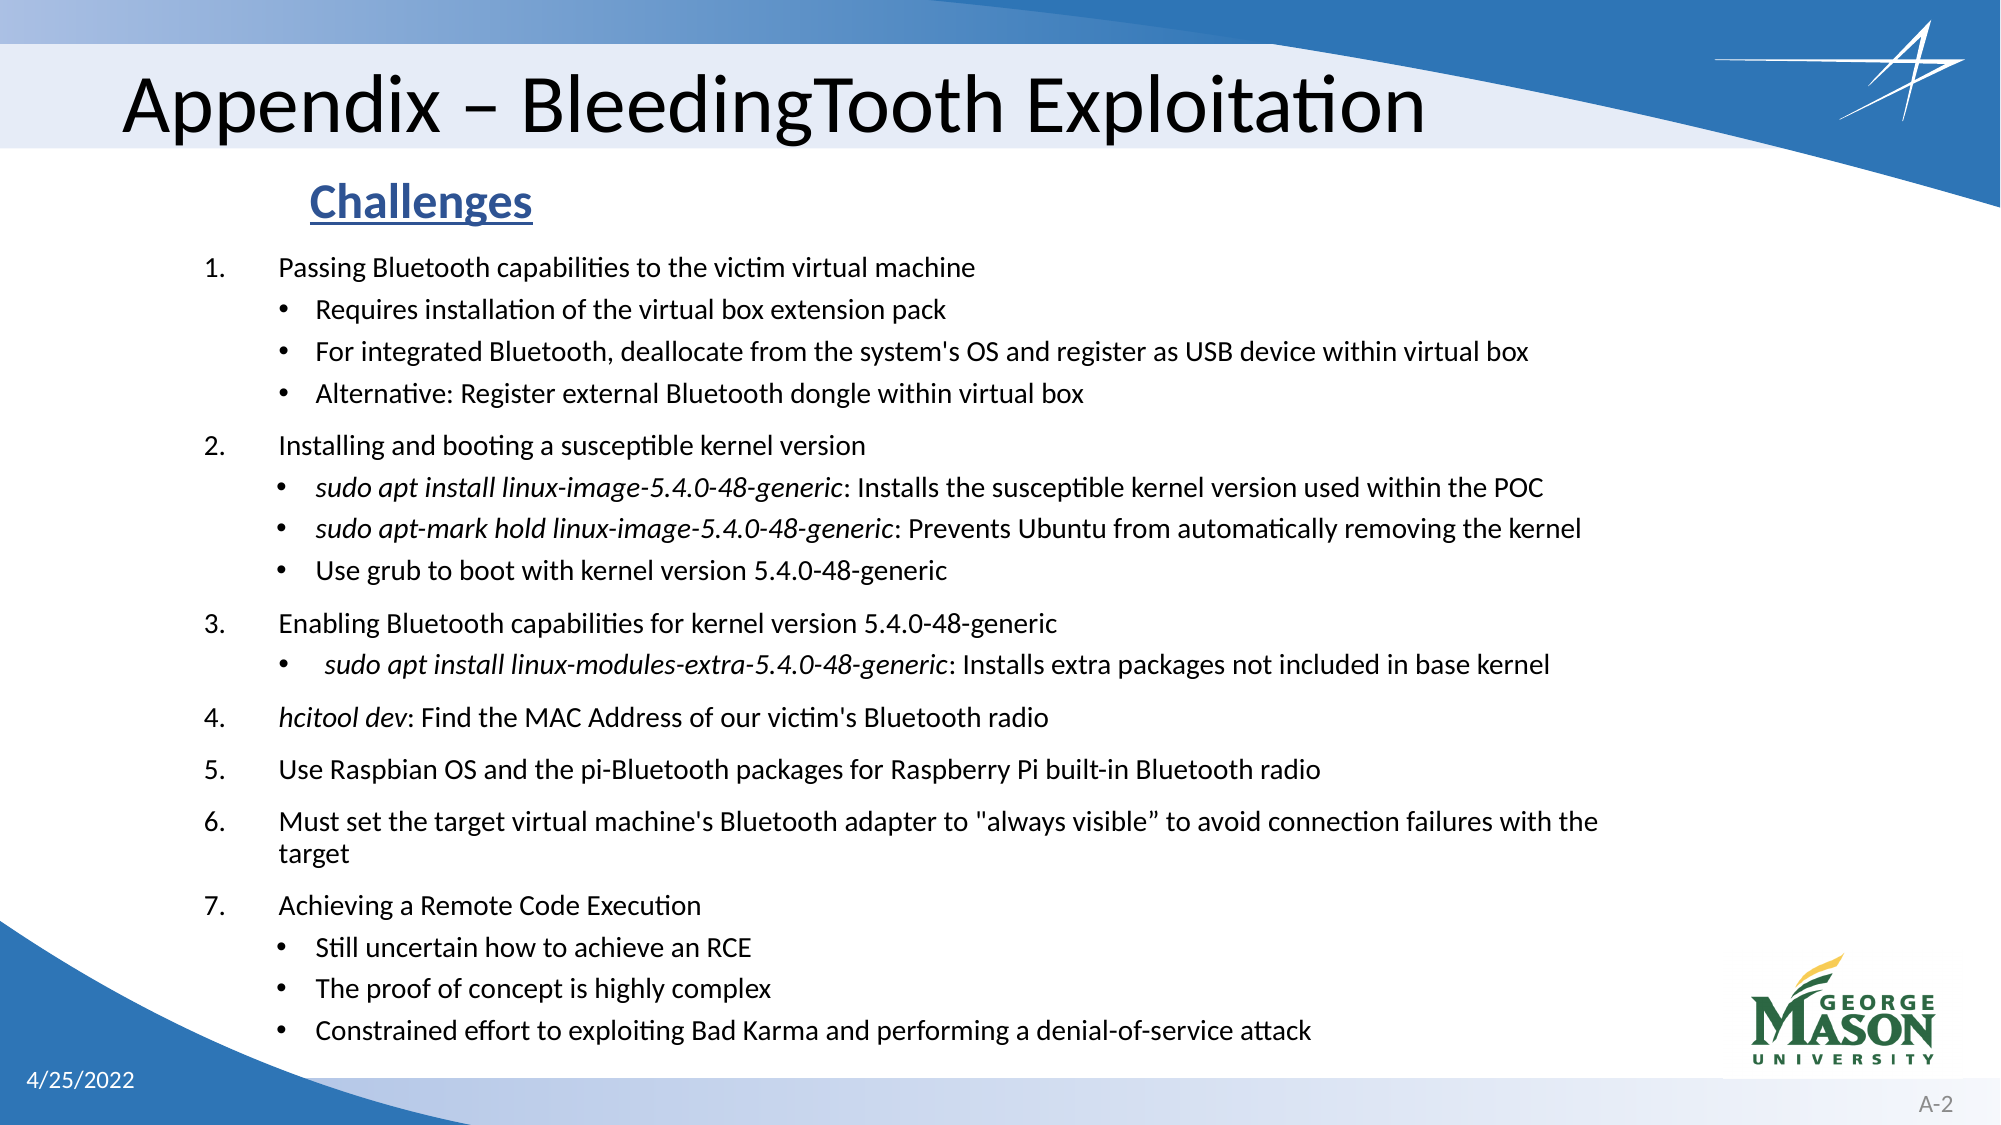

Appendix – BleedingTooth Exploitation
Challenges
1. 	Passing Bluetooth capabilities to the victim virtual machine
Requires installation of the virtual box extension pack
For integrated Bluetooth, deallocate from the system's OS and register as USB device within virtual box
Alternative: Register external Bluetooth dongle within virtual box
2. 	Installing and booting a susceptible kernel version
sudo apt install linux-image-5.4.0-48-generic: Installs the susceptible kernel version used within the POC
sudo apt-mark hold linux-image-5.4.0-48-generic: Prevents Ubuntu from automatically removing the kernel
Use grub to boot with kernel version 5.4.0-48-generic
3. 	Enabling Bluetooth capabilities for kernel version 5.4.0-48-generic
sudo apt install linux-modules-extra-5.4.0-48-generic: Installs extra packages not included in base kernel
4. 	hcitool dev: Find the MAC Address of our victim's Bluetooth radio
5. 	Use Raspbian OS and the pi-Bluetooth packages for Raspberry Pi built-in Bluetooth radio
6.	Must set the target virtual machine's Bluetooth adapter to "always visible” to avoid connection failures with the target
7. 	Achieving a Remote Code Execution
Still uncertain how to achieve an RCE
The proof of concept is highly complex
Constrained effort to exploiting Bad Karma and performing a denial-of-service attack
A-2